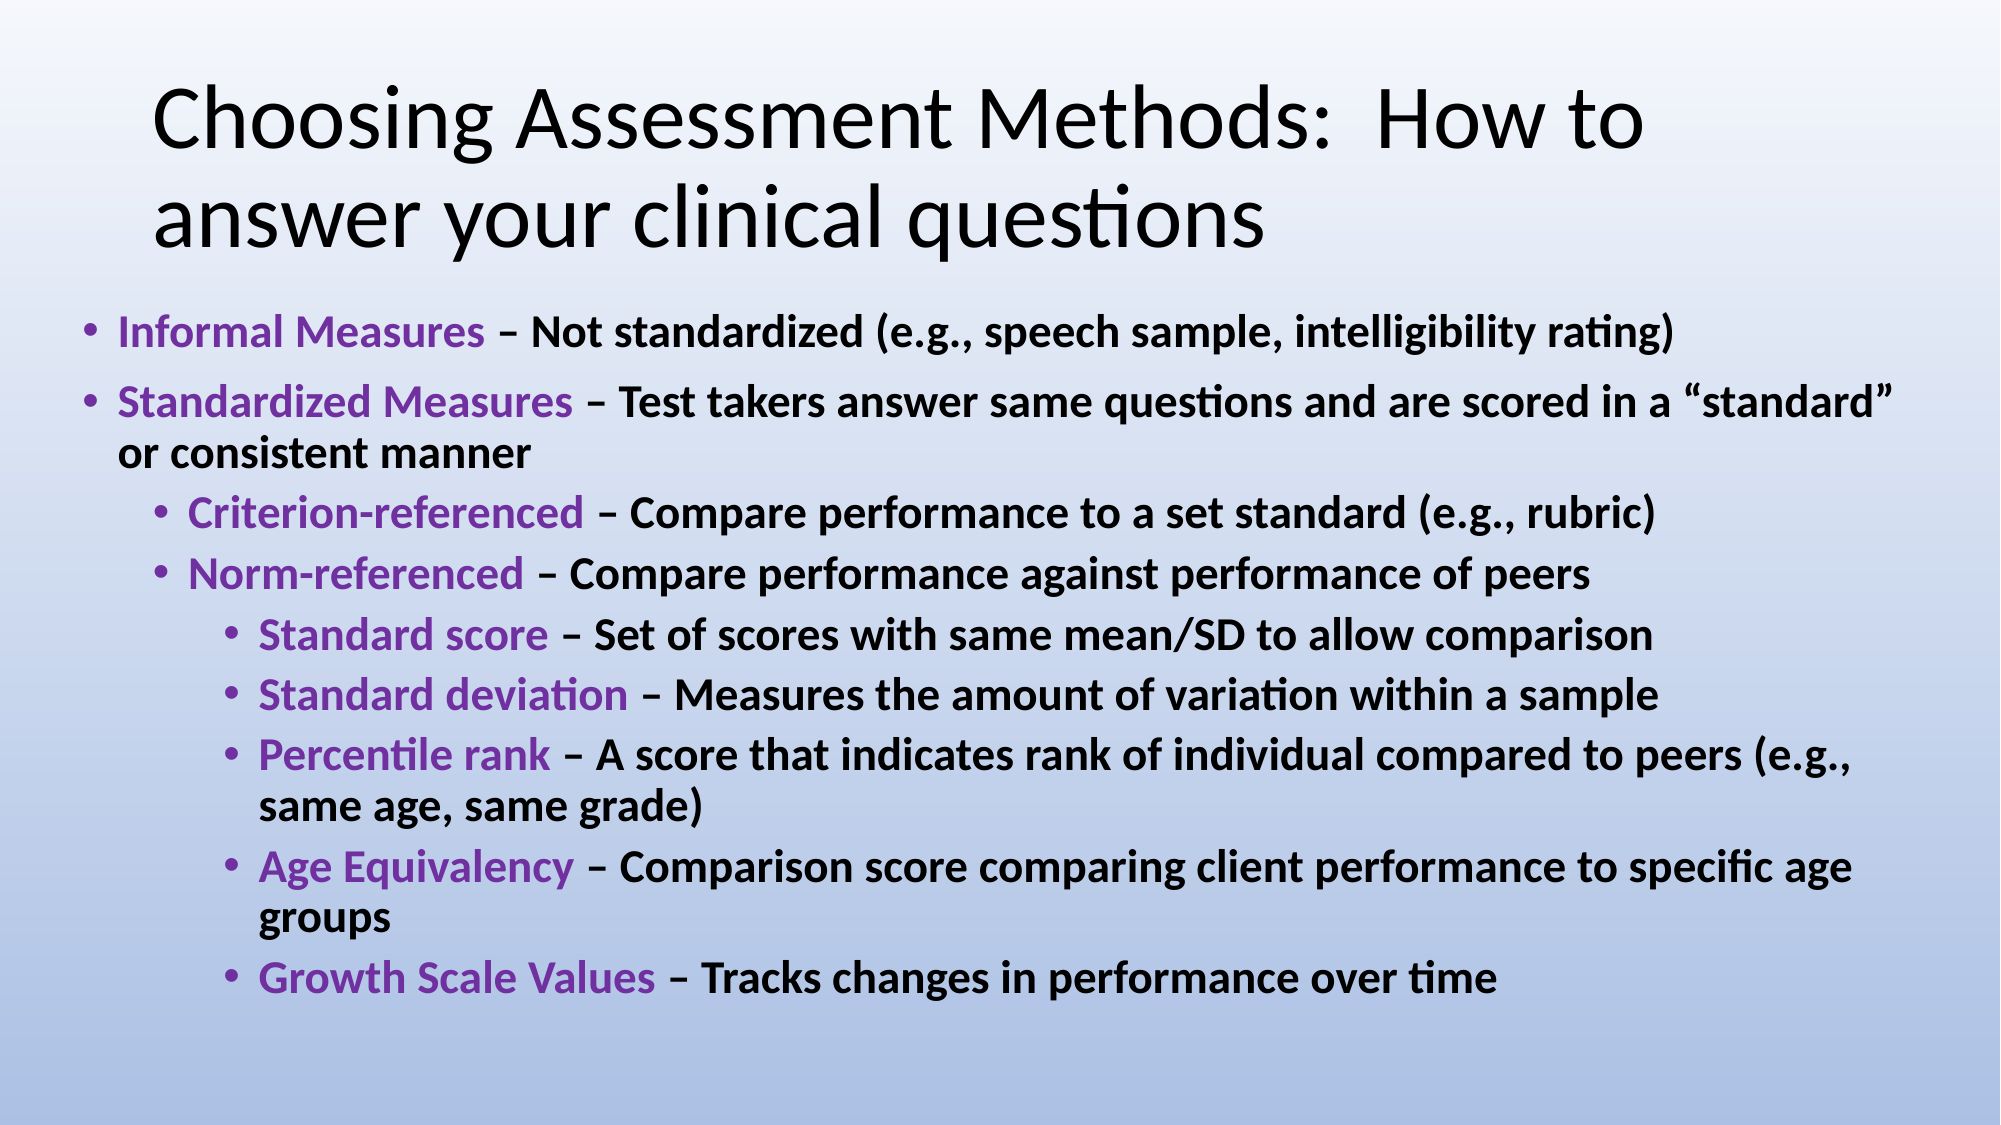

# Choosing Assessment Methods:  How to answer your clinical questions
Informal Measures – Not standardized (e.g., speech sample, intelligibility rating)
Standardized Measures – Test takers answer same questions and are scored in a “standard” or consistent manner
Criterion-referenced – Compare performance to a set standard (e.g., rubric)
Norm-referenced – Compare performance against performance of peers
Standard score – Set of scores with same mean/SD to allow comparison
Standard deviation – Measures the amount of variation within a sample
Percentile rank – A score that indicates rank of individual compared to peers (e.g., same age, same grade)
Age Equivalency – Comparison score comparing client performance to specific age groups
Growth Scale Values – Tracks changes in performance over time